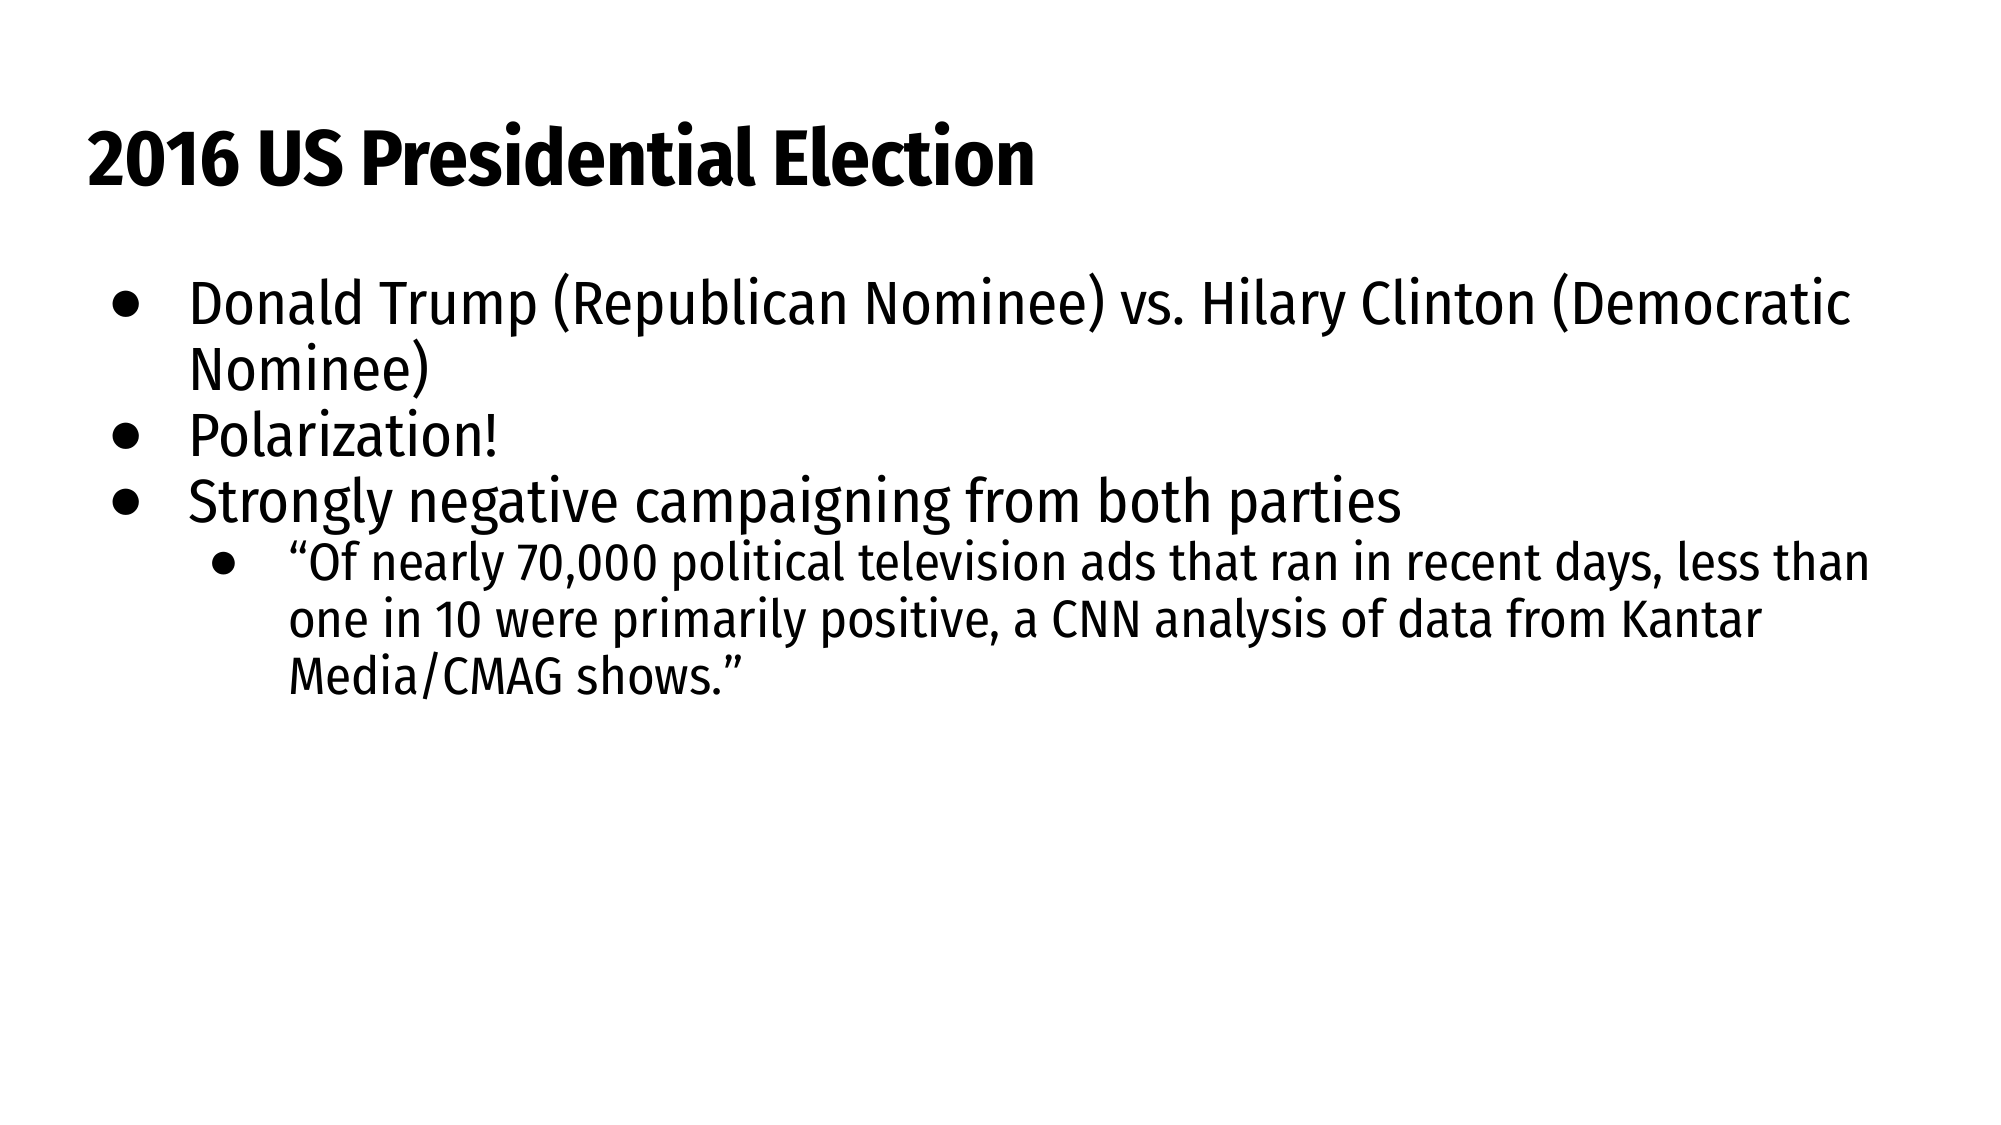

# 2016 US Presidential Election
Donald Trump (Republican Nominee) vs. Hilary Clinton (Democratic Nominee)
Polarization!
Strongly negative campaigning from both parties
“Of nearly 70,000 political television ads that ran in recent days, less than one in 10 were primarily positive, a CNN analysis of data from Kantar Media/CMAG shows.”